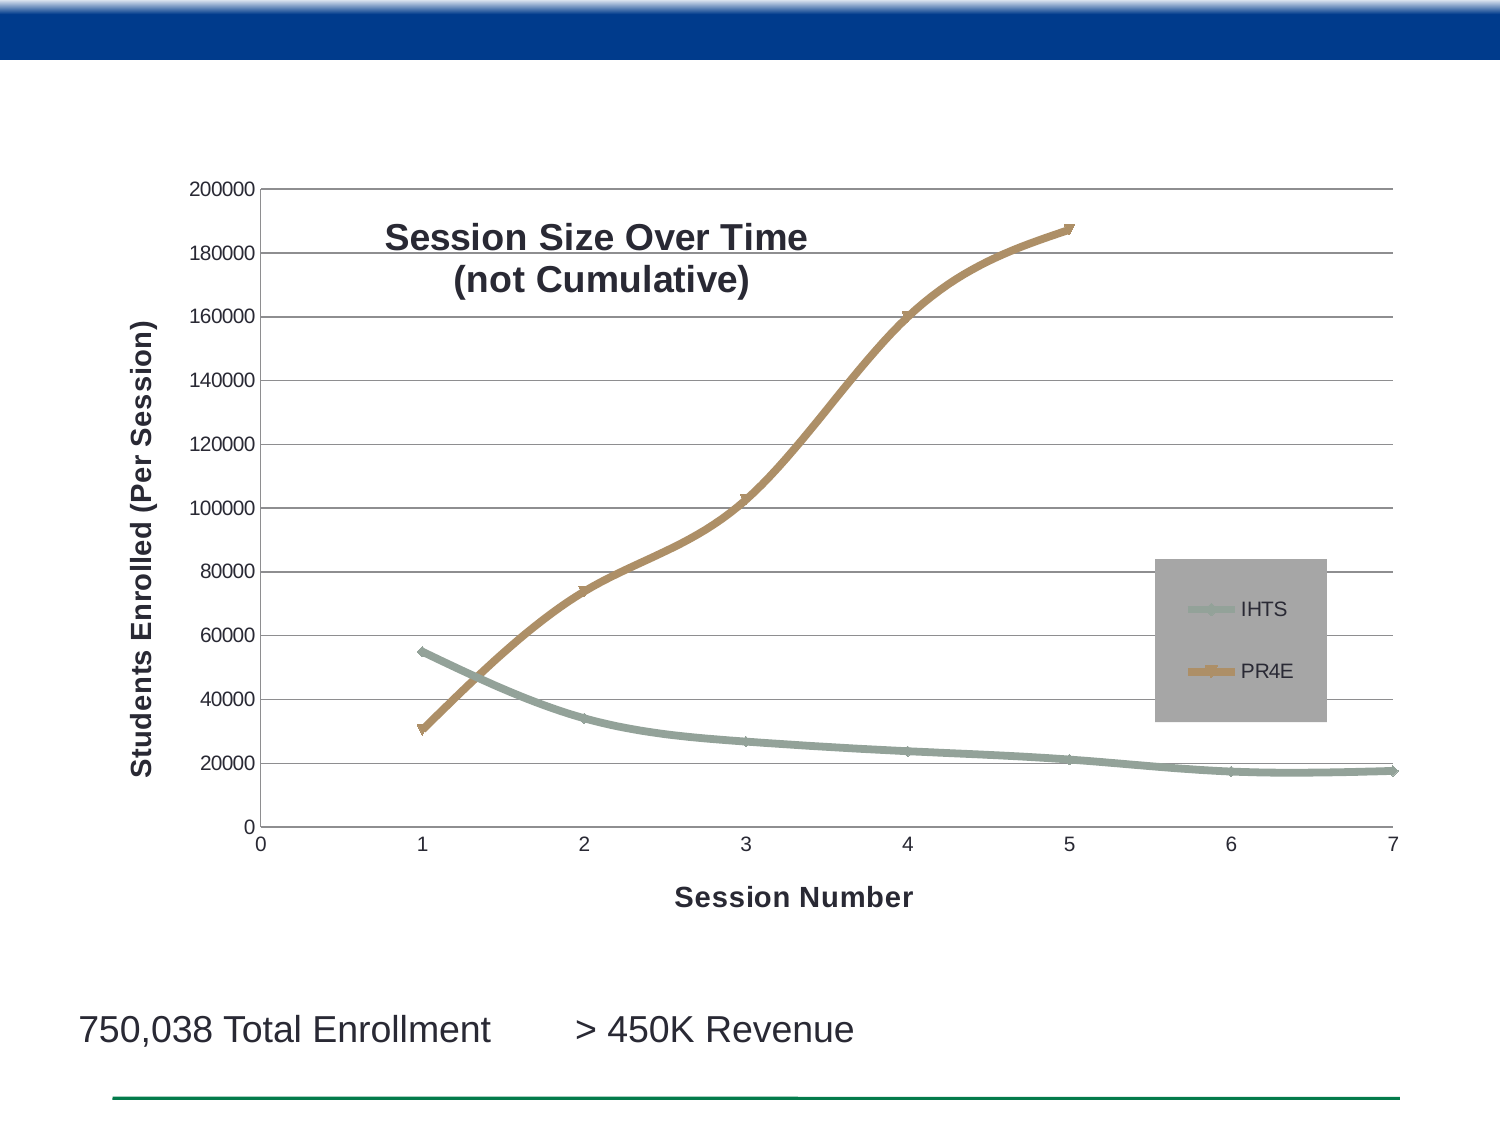

### Chart: Session Size Over Time
(not Cumulative)

| Category | IHTS | PR4E | PR4E(est) |
|---|---|---|---|
750,038 Total Enrollment
> 450K Revenue